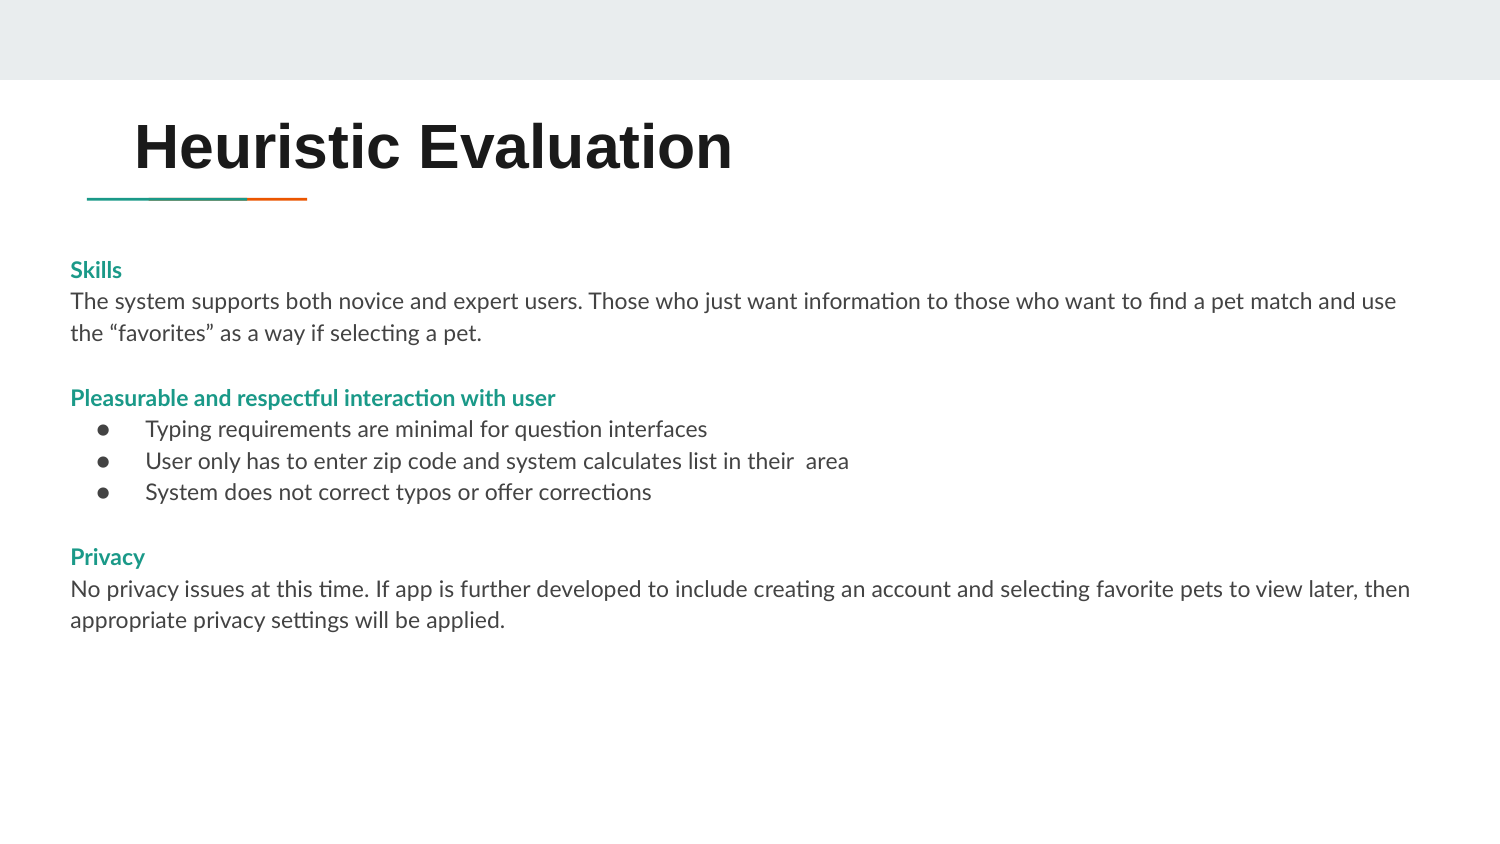

# Heuristic Evaluation
Skills
The system supports both novice and expert users. Those who just want information to those who want to find a pet match and use the “favorites” as a way if selecting a pet.
Pleasurable and respectful interaction with user
Typing requirements are minimal for question interfaces
User only has to enter zip code and system calculates list in their  area
System does not correct typos or offer corrections
Privacy
No privacy issues at this time. If app is further developed to include creating an account and selecting favorite pets to view later, then appropriate privacy settings will be applied.